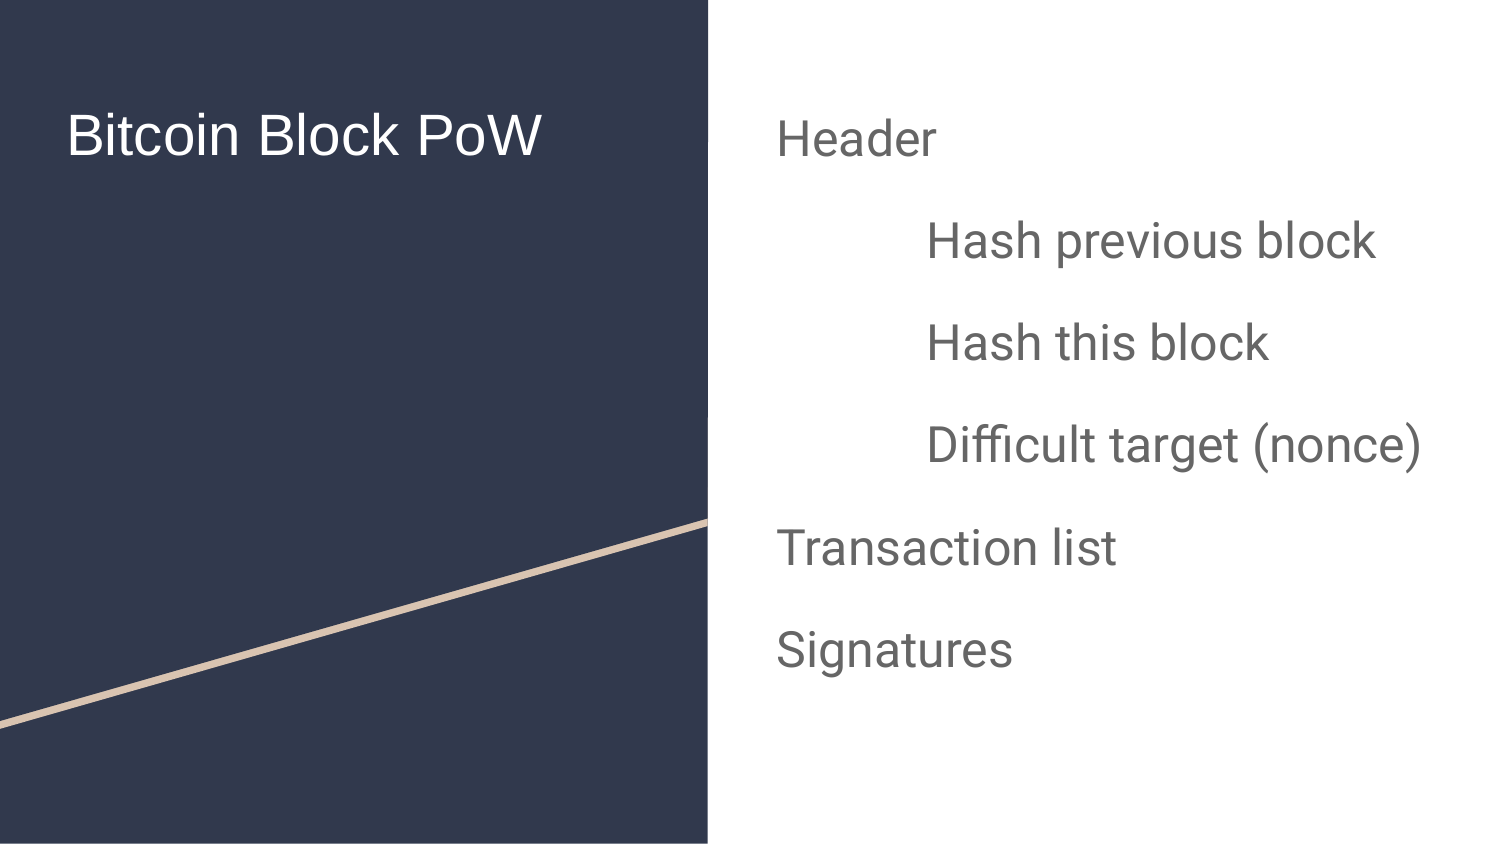

# Bitcoin Block PoW
Header
	Hash previous block
	Hash this block
	Difficult target (nonce)
Transaction list
Signatures